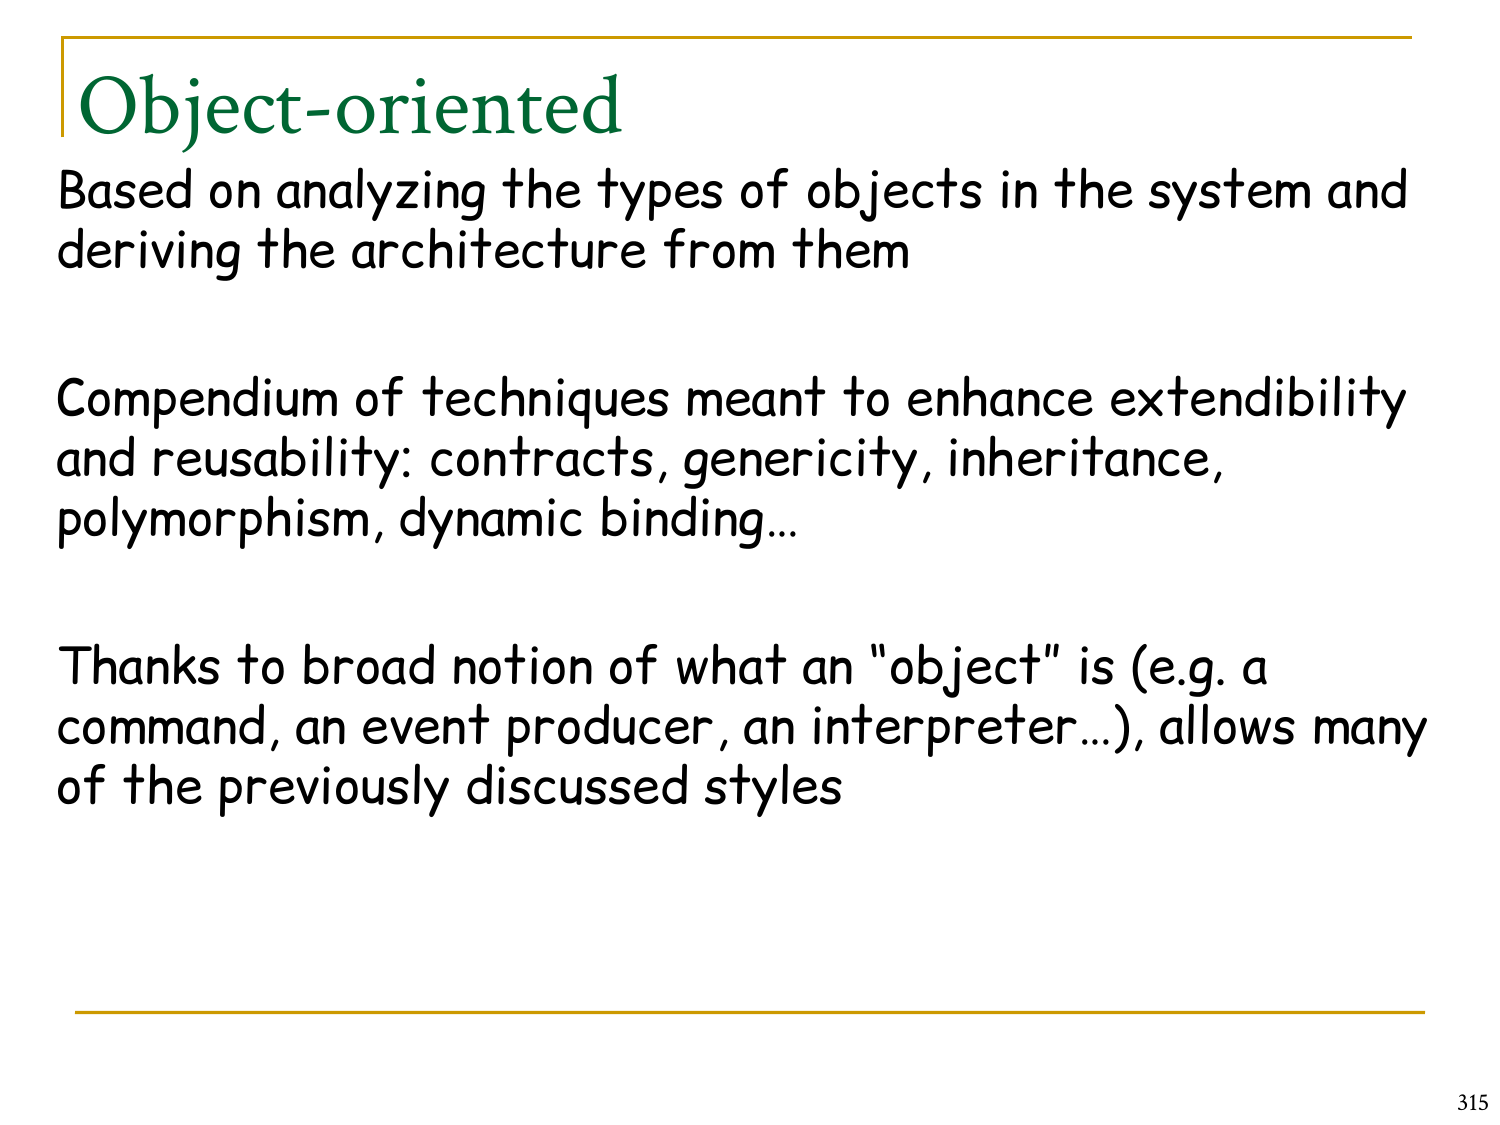

# Object-oriented
Based on analyzing the types of objects in the system and deriving the architecture from them

Compendium of techniques meant to enhance extendibility and reusability: contracts, genericity, inheritance, polymorphism, dynamic binding…

Thanks to broad notion of what an “object” is (e.g. a command, an event producer, an interpreter…), allows many of the previously discussed styles
315